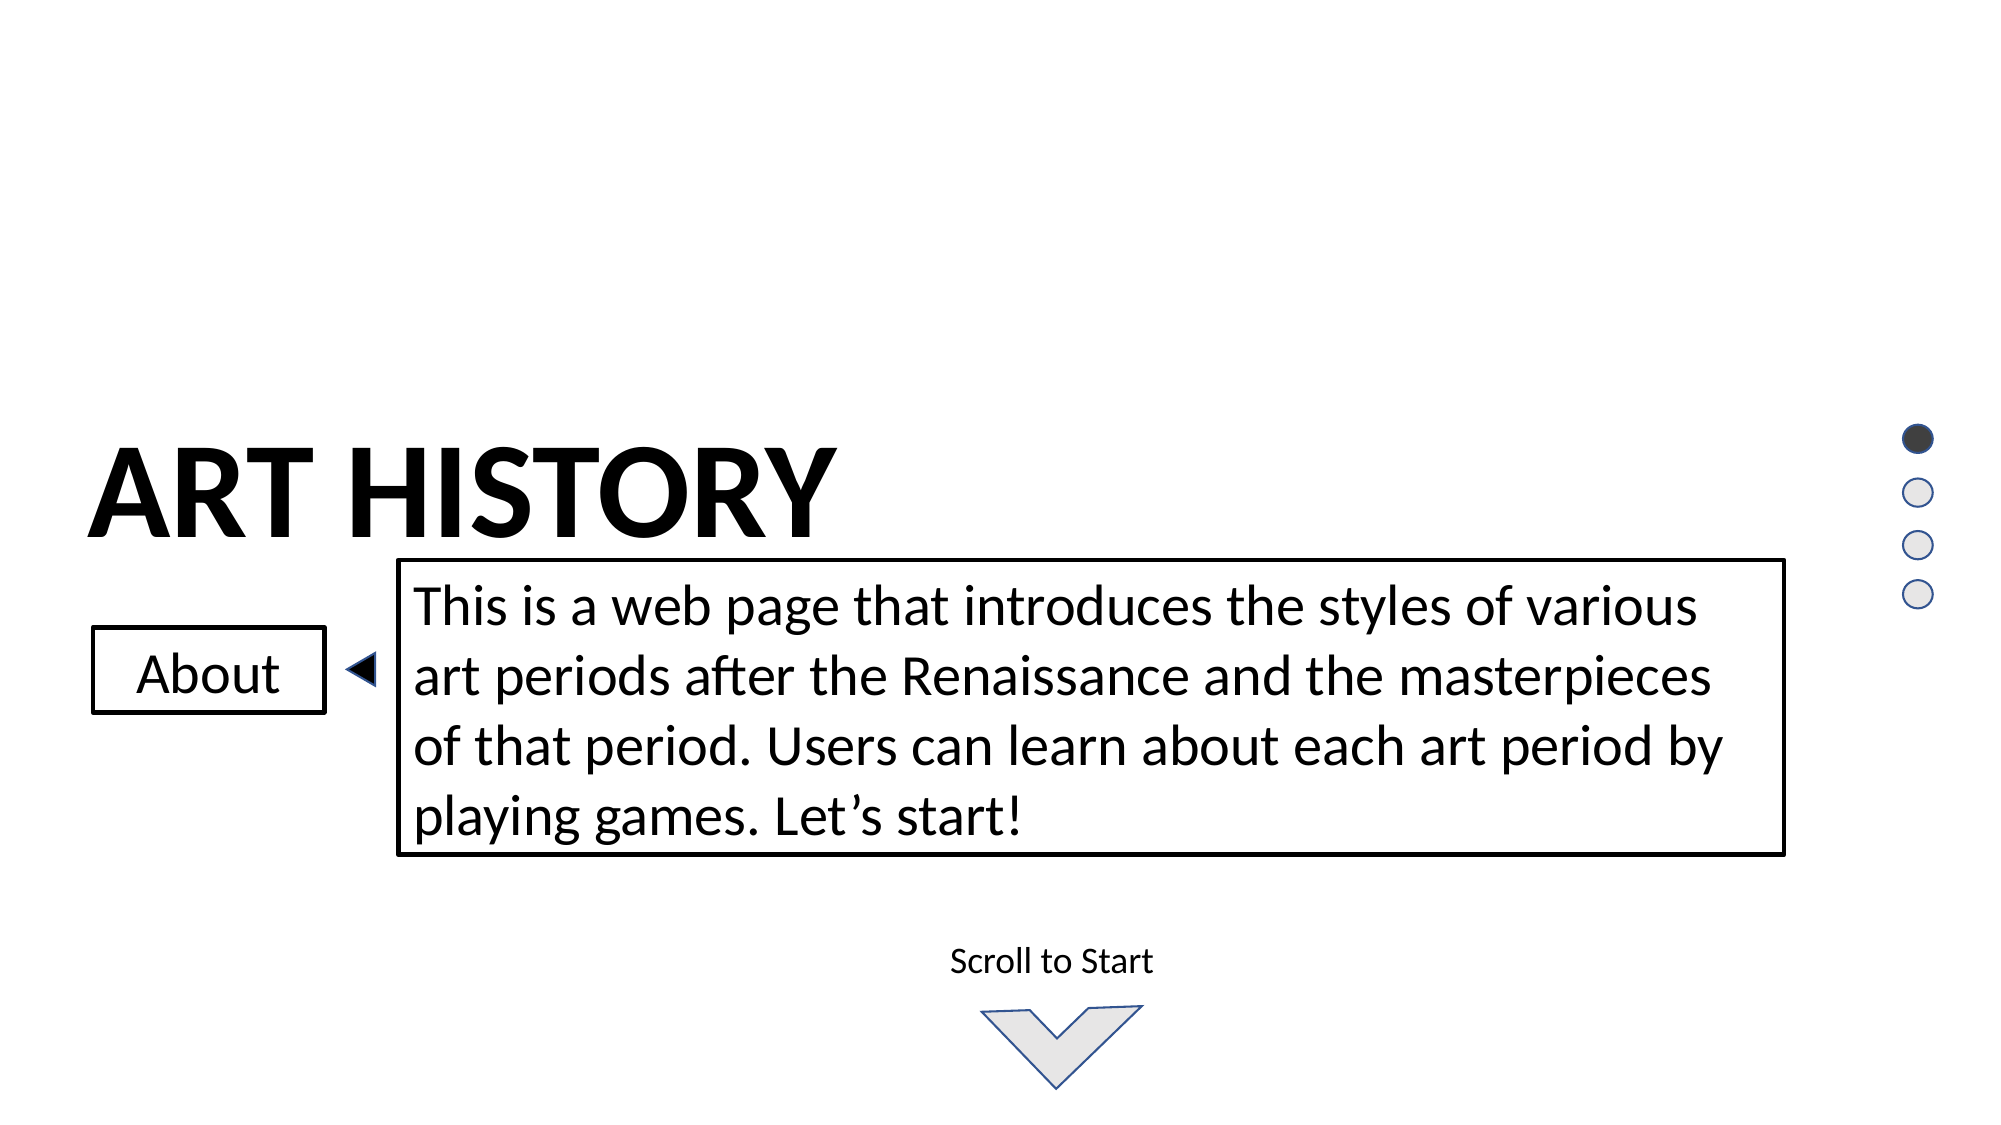

ART HISTORY

This is a web page that introduces the styles of various art periods after the Renaissance and the masterpieces of that period. Users can learn about each art period by playing games. Let’s start!

About
Scroll to Start